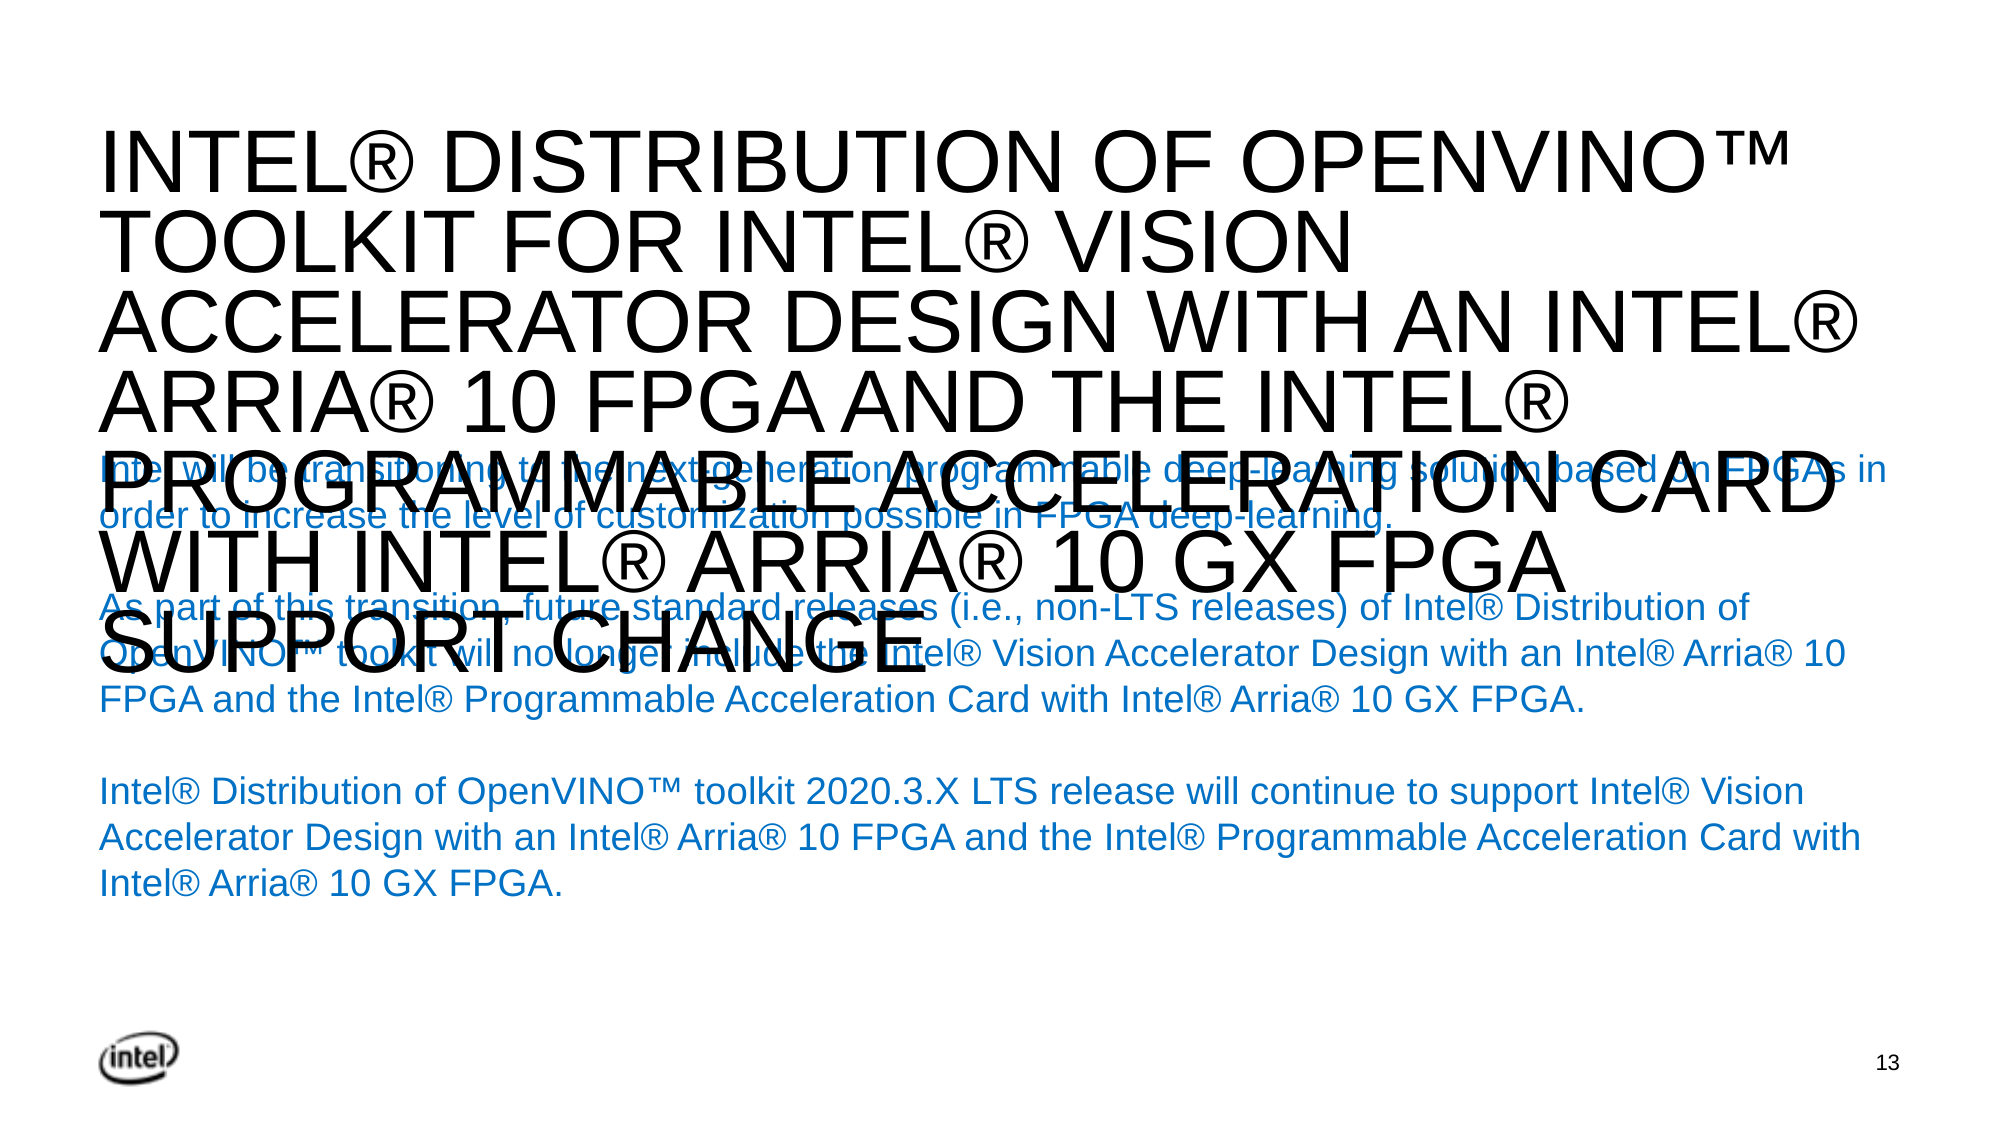

# Intel® Distribution of OpenVINO™ toolkit for Intel® Vision Accelerator Design with an Intel® Arria® 10 FPGA and the Intel® Programmable Acceleration Card with Intel® Arria® 10 GX FPGA Support Change
Intel will be transitioning to the next-generation programmable deep-learning solution based on FPGAs in order to increase the level of customization possible in FPGA deep-learning.
As part of this transition, future standard releases (i.e., non-LTS releases) of Intel® Distribution of OpenVINO™ toolkit will no longer include the Intel® Vision Accelerator Design with an Intel® Arria® 10 FPGA and the Intel® Programmable Acceleration Card with Intel® Arria® 10 GX FPGA.
Intel® Distribution of OpenVINO™ toolkit 2020.3.X LTS release will continue to support Intel® Vision Accelerator Design with an Intel® Arria® 10 FPGA and the Intel® Programmable Acceleration Card with Intel® Arria® 10 GX FPGA.

13